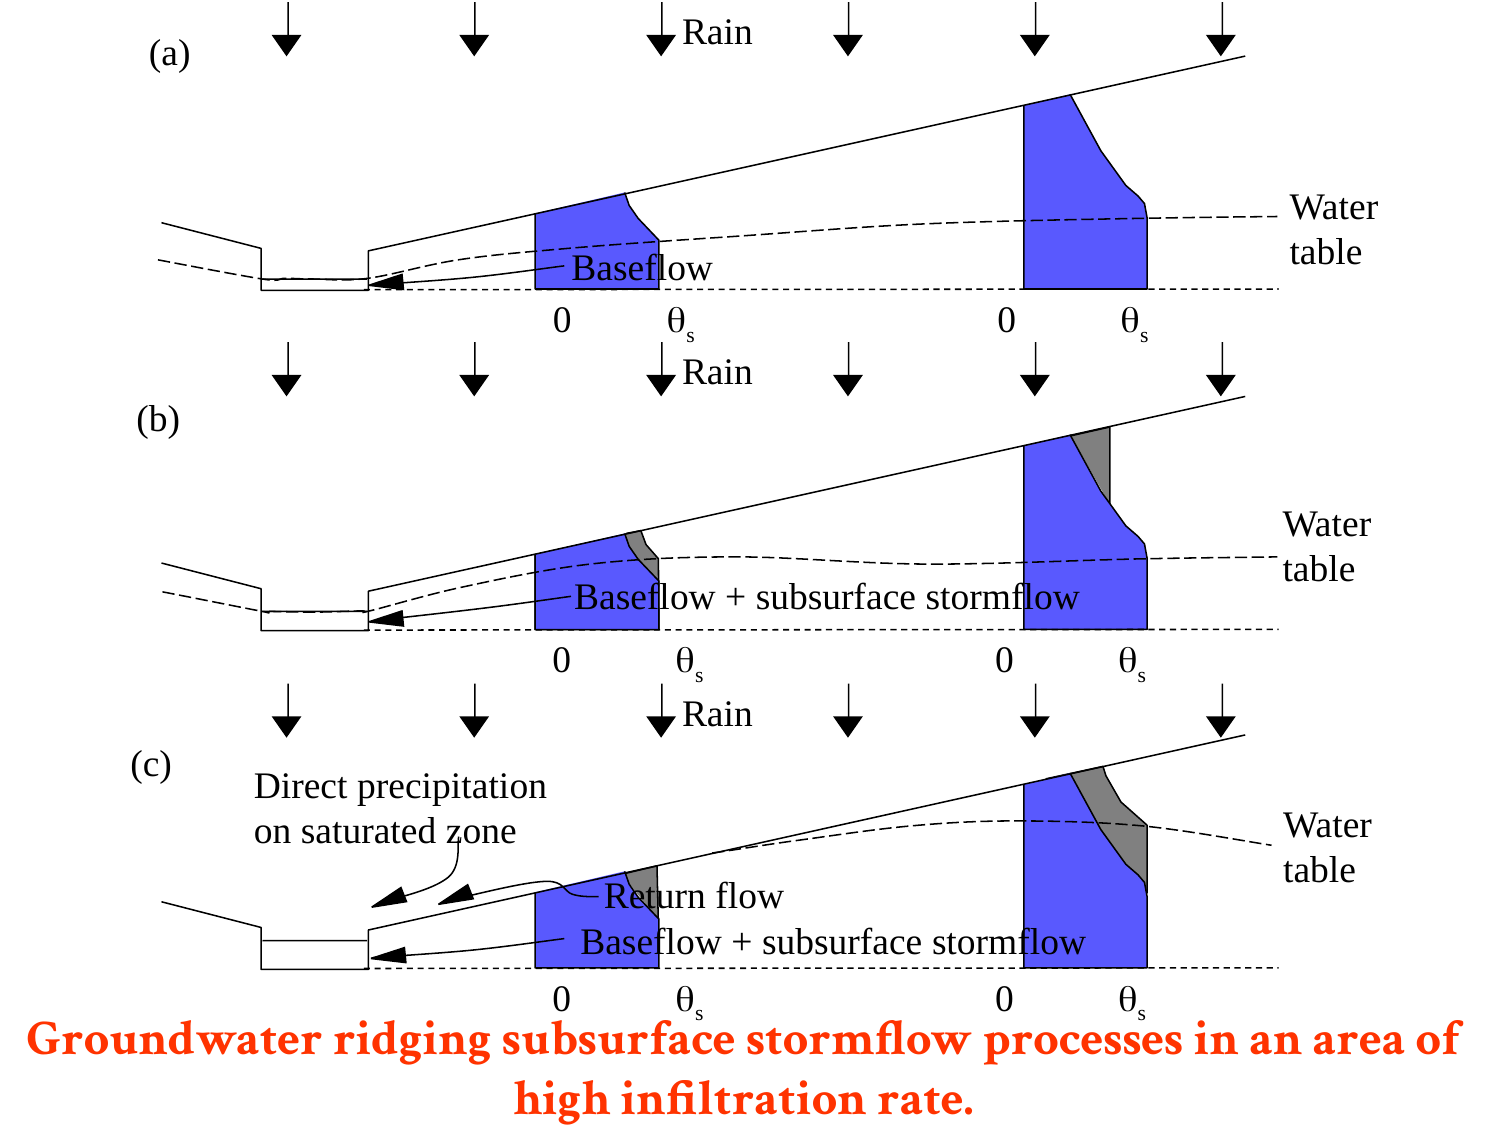

Rain

(a)

Water
table

Baseflow

  0          θs                                                       0           θs

Rain

(b)

Water
table

Baseflow + subsurface stormflow

  0           θs                                                     0           θs

Rain

(c)

Direct precipitation
on saturated zone

Water
table

Return flow

Baseflow + subsurface stormflow

  0           θs                                                     0           θs

Groundwater ridging subsurface stormflow processes in an area of high infiltration rate.